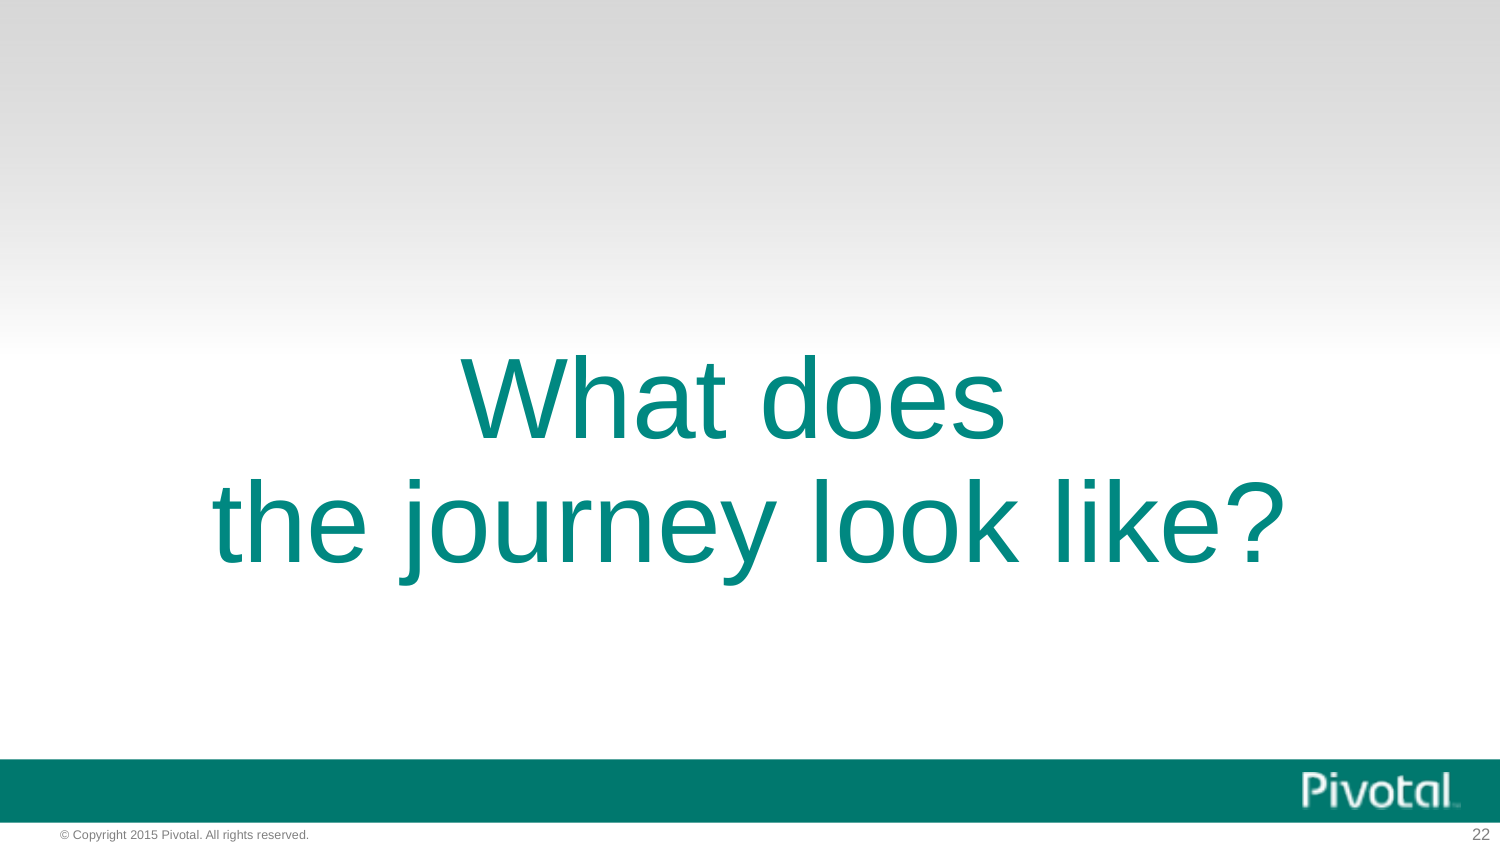

# What does
the journey look like?
22